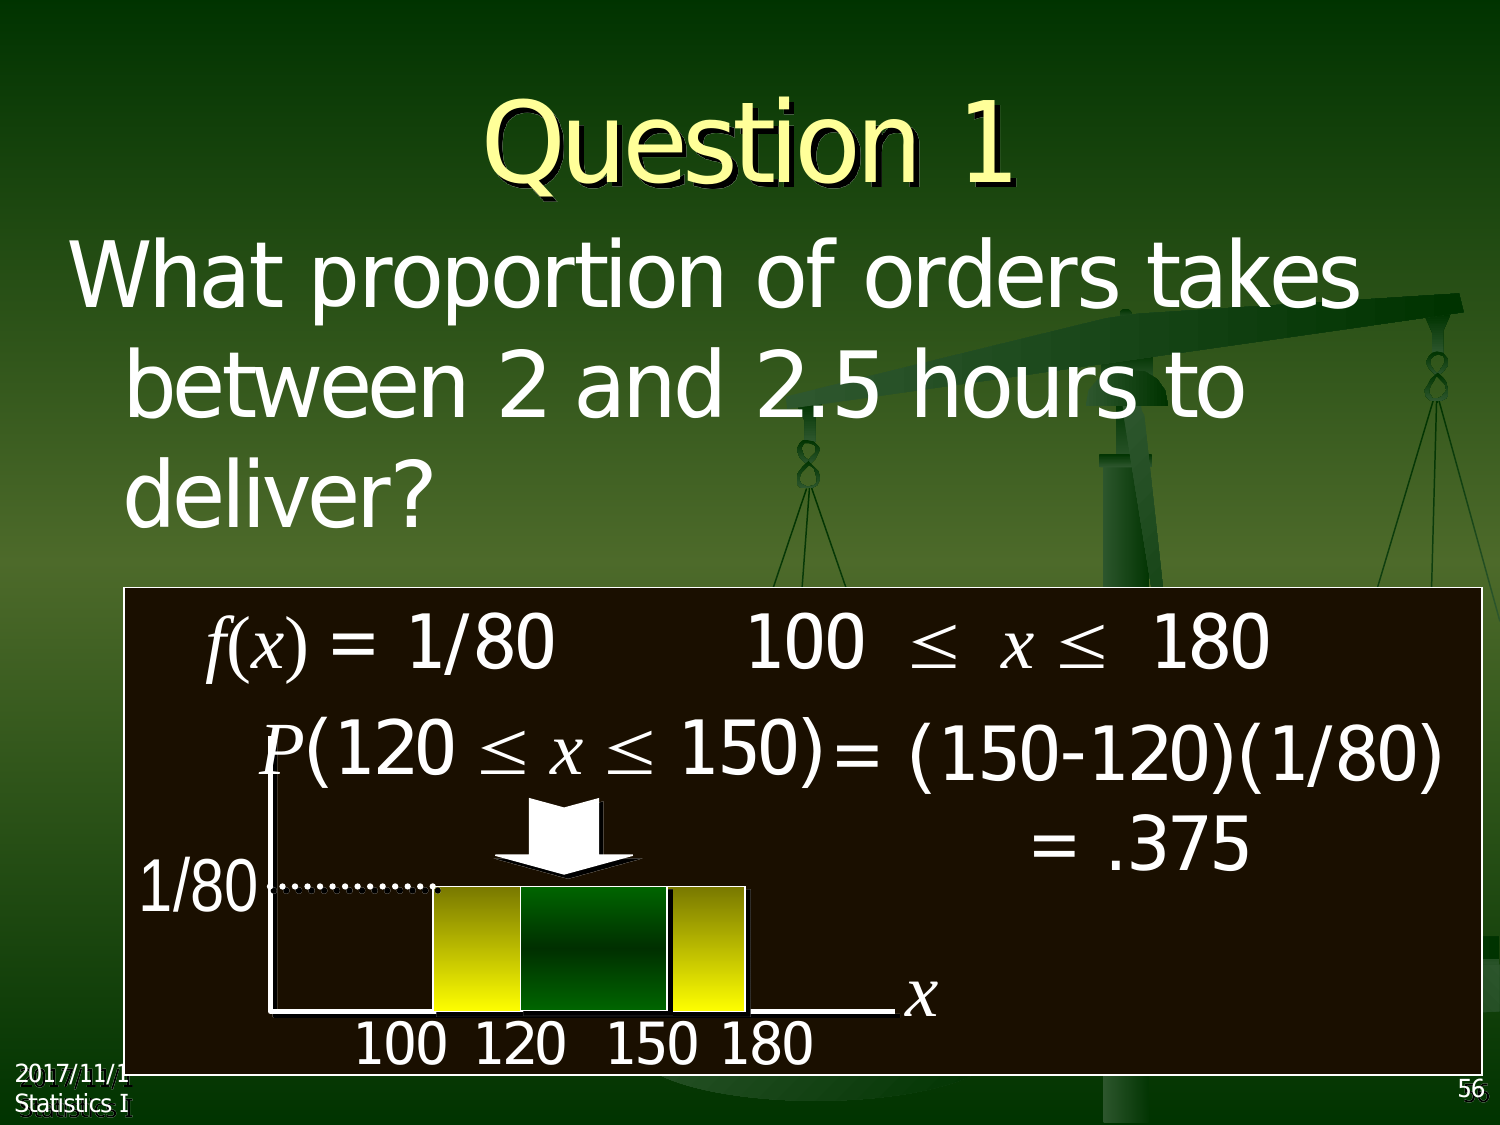

# Question 1
What proportion of orders takes between 2 and 2.5 hours to deliver?
f(x) = 1/80        100 ≤ x ≤ 180

P(120 ≤ x ≤ 150)
= (150-120)(1/80)
= .375

1/80

x
100
120
150
180
2017/11/1
Statistics I
56